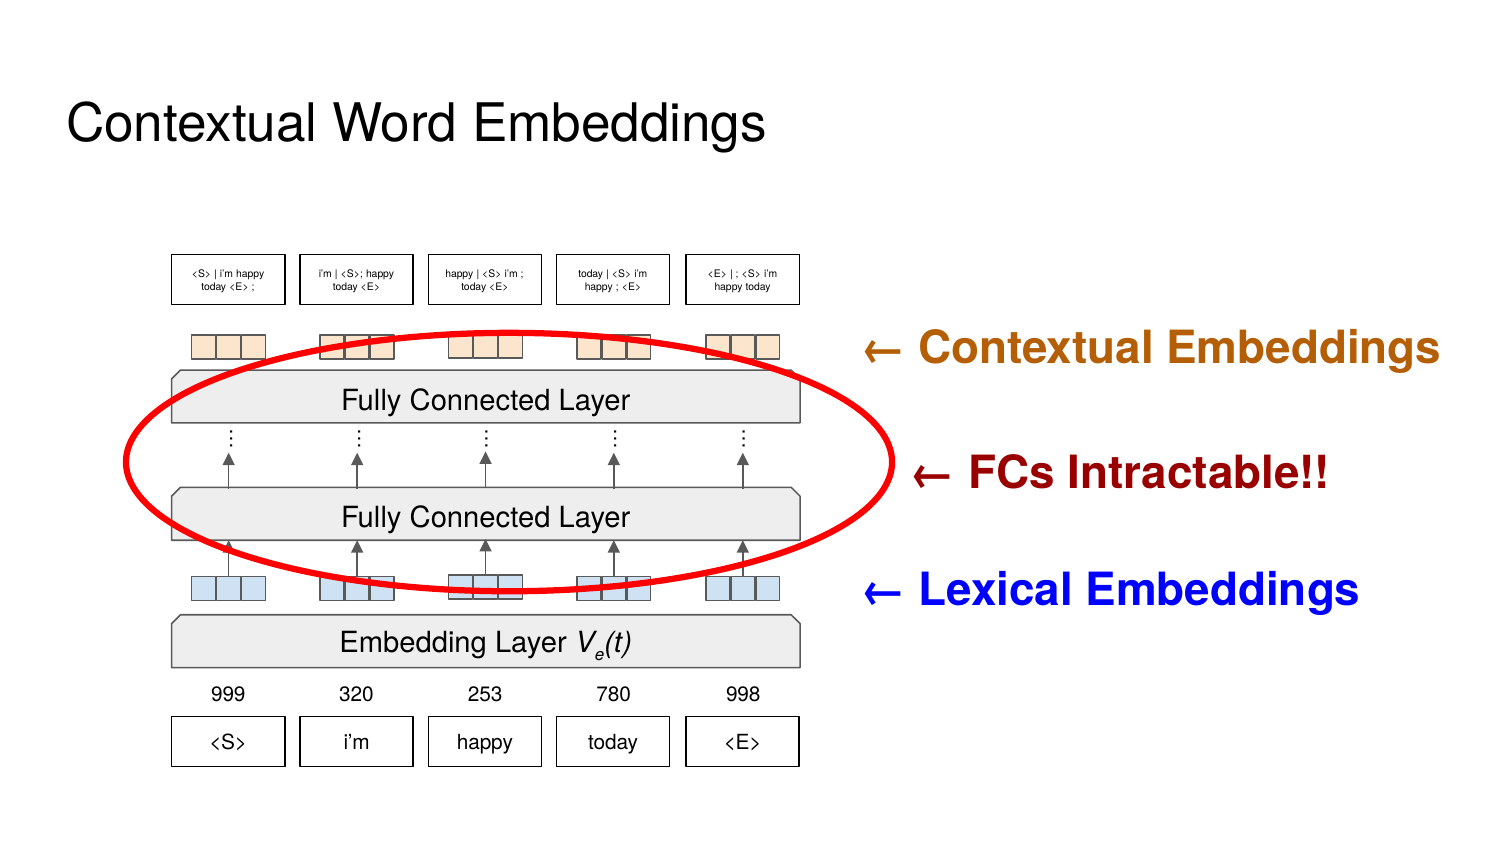

# Contextual Word Embeddings
<S> | i’m happy today <E> ;
i’m | <S>; happy today <E>
happy | <S> i’m ; today <E>
today | <S> i’m happy ; <E>
<E> | ; <S> i’m happy today
← Contextual Embeddings

← FCs Intractable!!

Fully Connected Layer
…
…
…
…
…
Fully Connected Layer
← Lexical Embeddings

Embedding Layer Ve(t)

999
320
253
780
998
<S>
i’m
happy
today
<E>